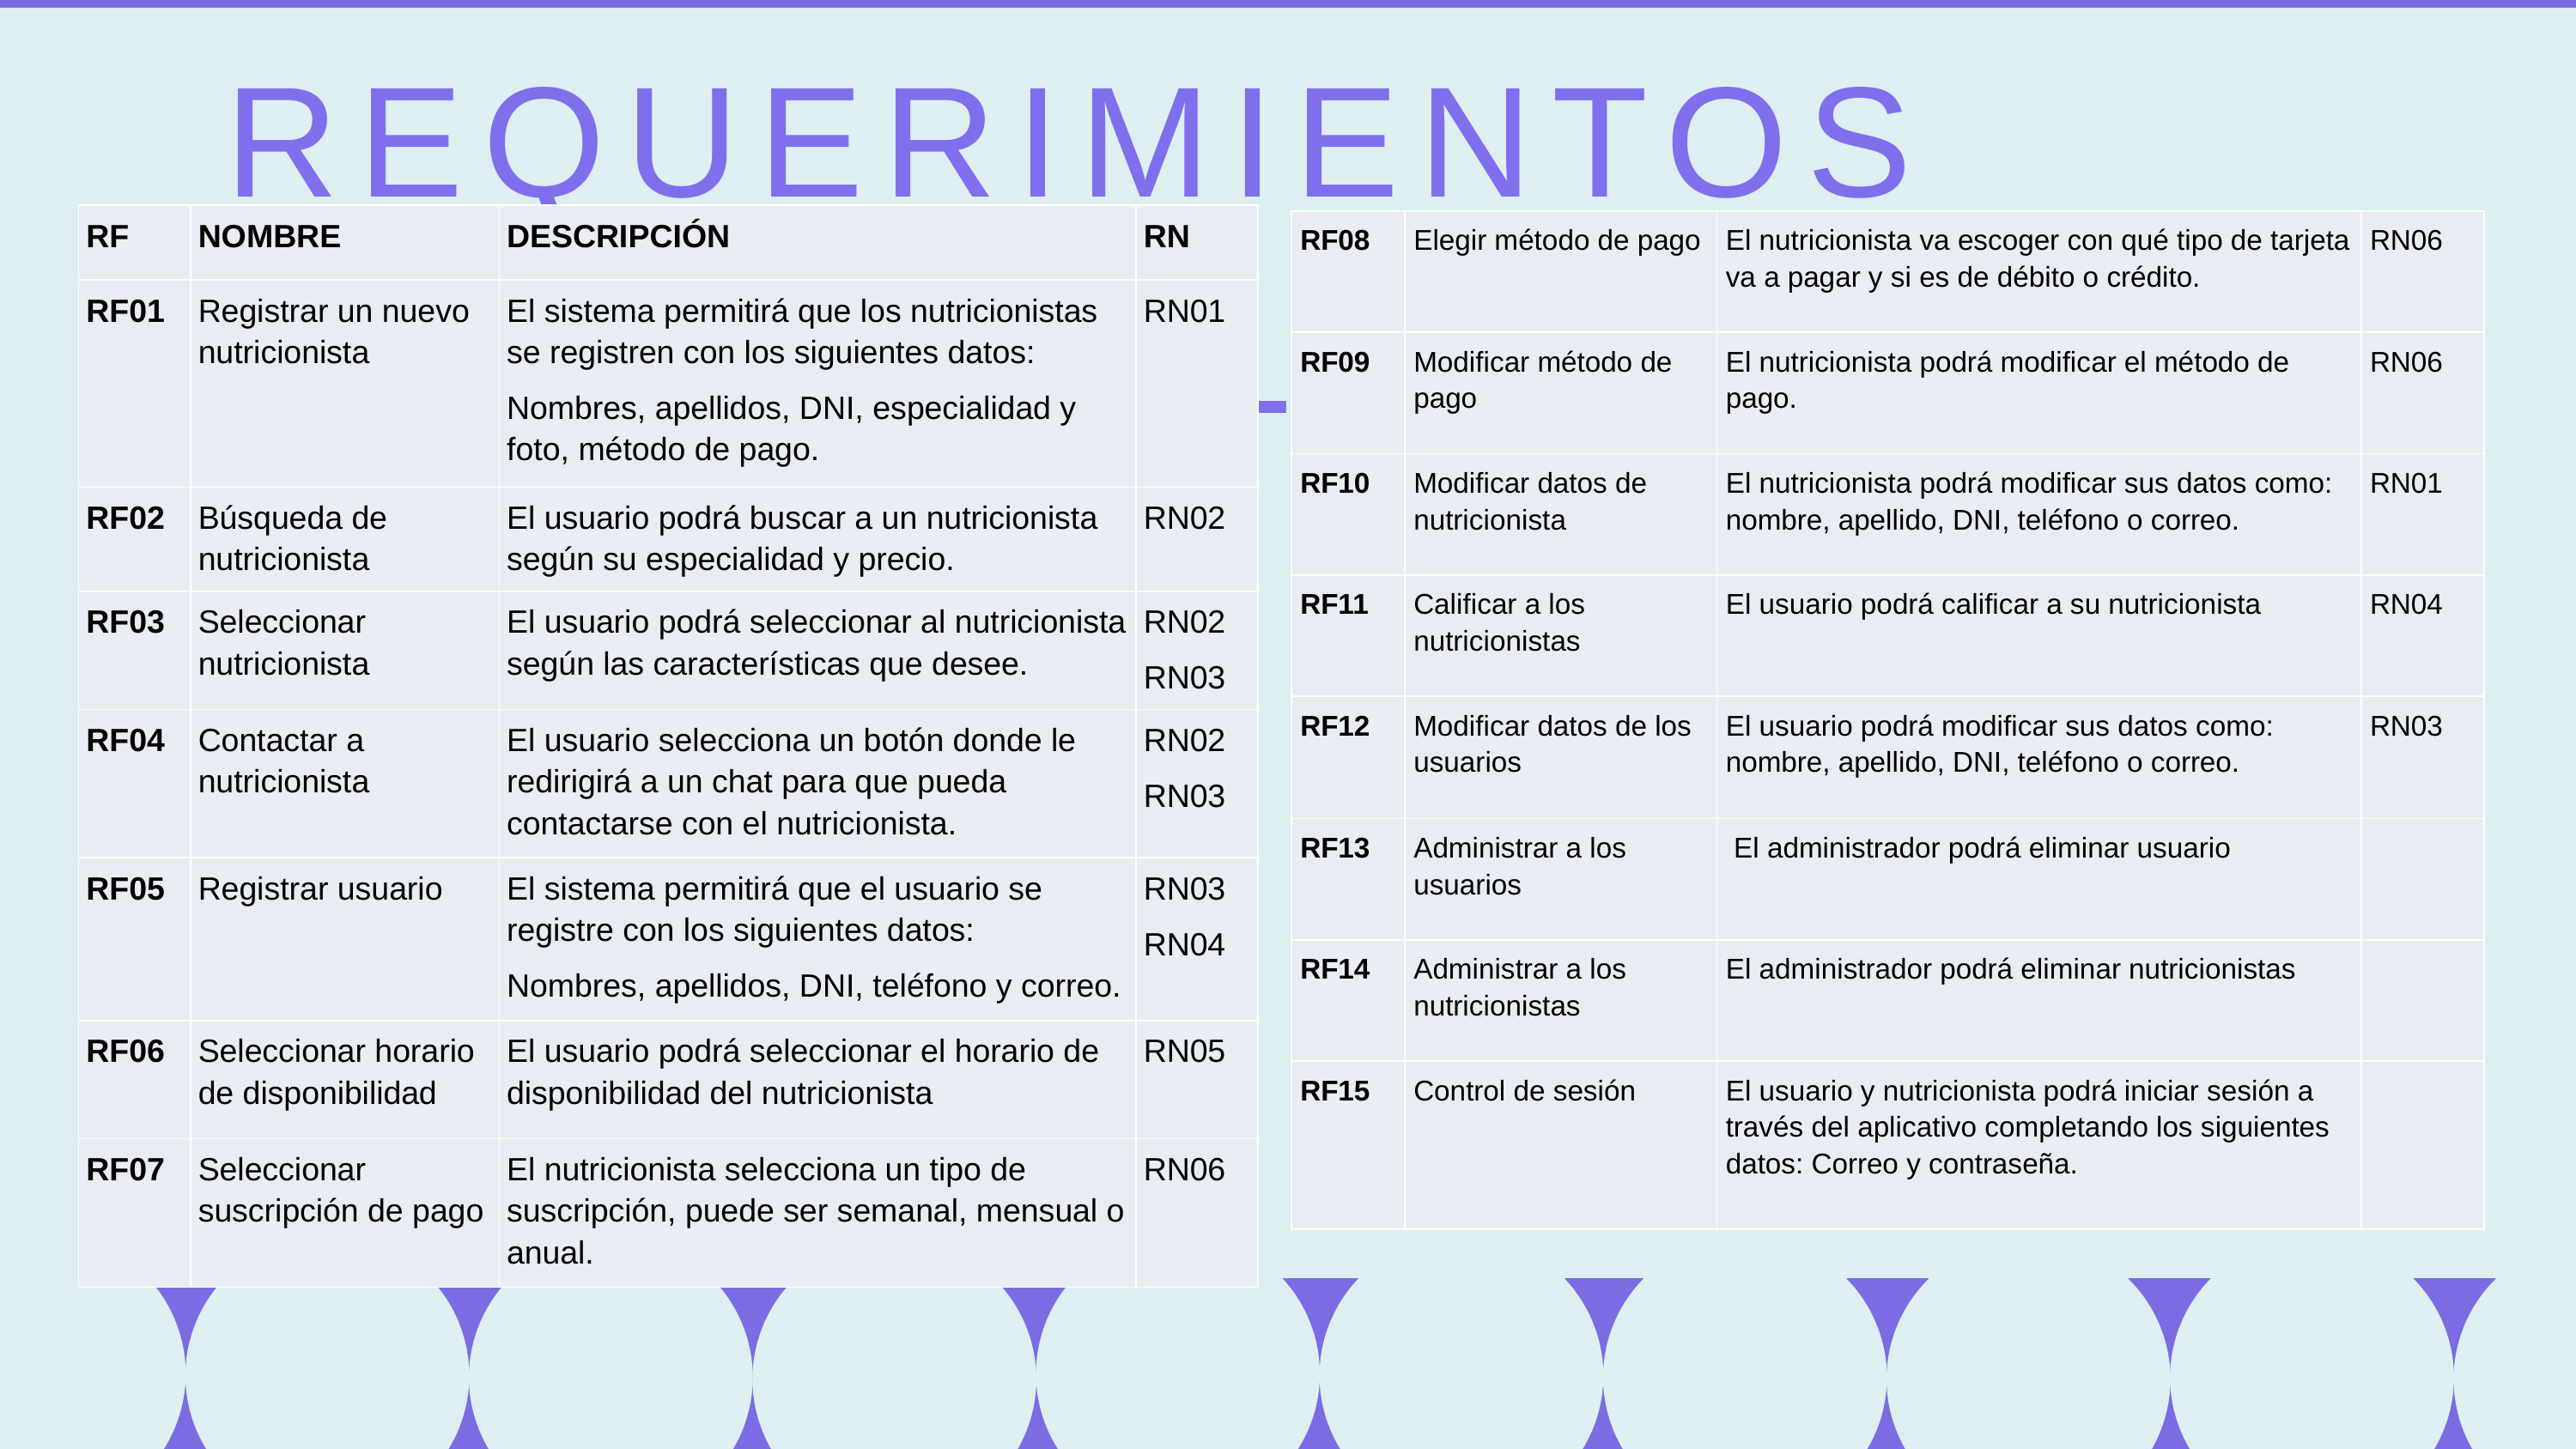

REQUERIMIENTOS FUNCIONALES:
| RF | NOMBRE | DESCRIPCIÓN | RN |
| --- | --- | --- | --- |
| RF01 | Registrar un nuevo nutricionista | El sistema permitirá que los nutricionistas se registren con los siguientes datos: Nombres, apellidos, DNI, especialidad y foto, método de pago. | RN01 |
| RF02 | Búsqueda de nutricionista | El usuario podrá buscar a un nutricionista según su especialidad y precio. | RN02 |
| RF03 | Seleccionar nutricionista | El usuario podrá seleccionar al nutricionista según las características que desee. | RN02 RN03 |
| RF04 | Contactar a nutricionista | El usuario selecciona un botón donde le redirigirá a un chat para que pueda contactarse con el nutricionista. | RN02 RN03 |
| RF05 | Registrar usuario | El sistema permitirá que el usuario se registre con los siguientes datos: Nombres, apellidos, DNI, teléfono y correo. | RN03 RN04 |
| RF06 | Seleccionar horario de disponibilidad | El usuario podrá seleccionar el horario de disponibilidad del nutricionista | RN05 |
| RF07 | Seleccionar suscripción de pago | El nutricionista selecciona un tipo de suscripción, puede ser semanal, mensual o anual. | RN06 |
| RF08 | Elegir método de pago | El nutricionista va escoger con qué tipo de tarjeta va a pagar y si es de débito o crédito. | RN06 |
| --- | --- | --- | --- |
| RF09 | Modificar método de pago | El nutricionista podrá modificar el método de pago. | RN06 |
| RF10 | Modificar datos de nutricionista | El nutricionista podrá modificar sus datos como: nombre, apellido, DNI, teléfono o correo. | RN01 |
| RF11 | Calificar a los nutricionistas | El usuario podrá calificar a su nutricionista | RN04 |
| RF12 | Modificar datos de los usuarios | El usuario podrá modificar sus datos como: nombre, apellido, DNI, teléfono o correo. | RN03 |
| RF13 | Administrar a los usuarios | El administrador podrá eliminar usuario |  |
| RF14 | Administrar a los nutricionistas | El administrador podrá eliminar nutricionistas |  |
| RF15 | Control de sesión | El usuario y nutricionista podrá iniciar sesión a través del aplicativo completando los siguientes datos: Correo y contraseña. |  |